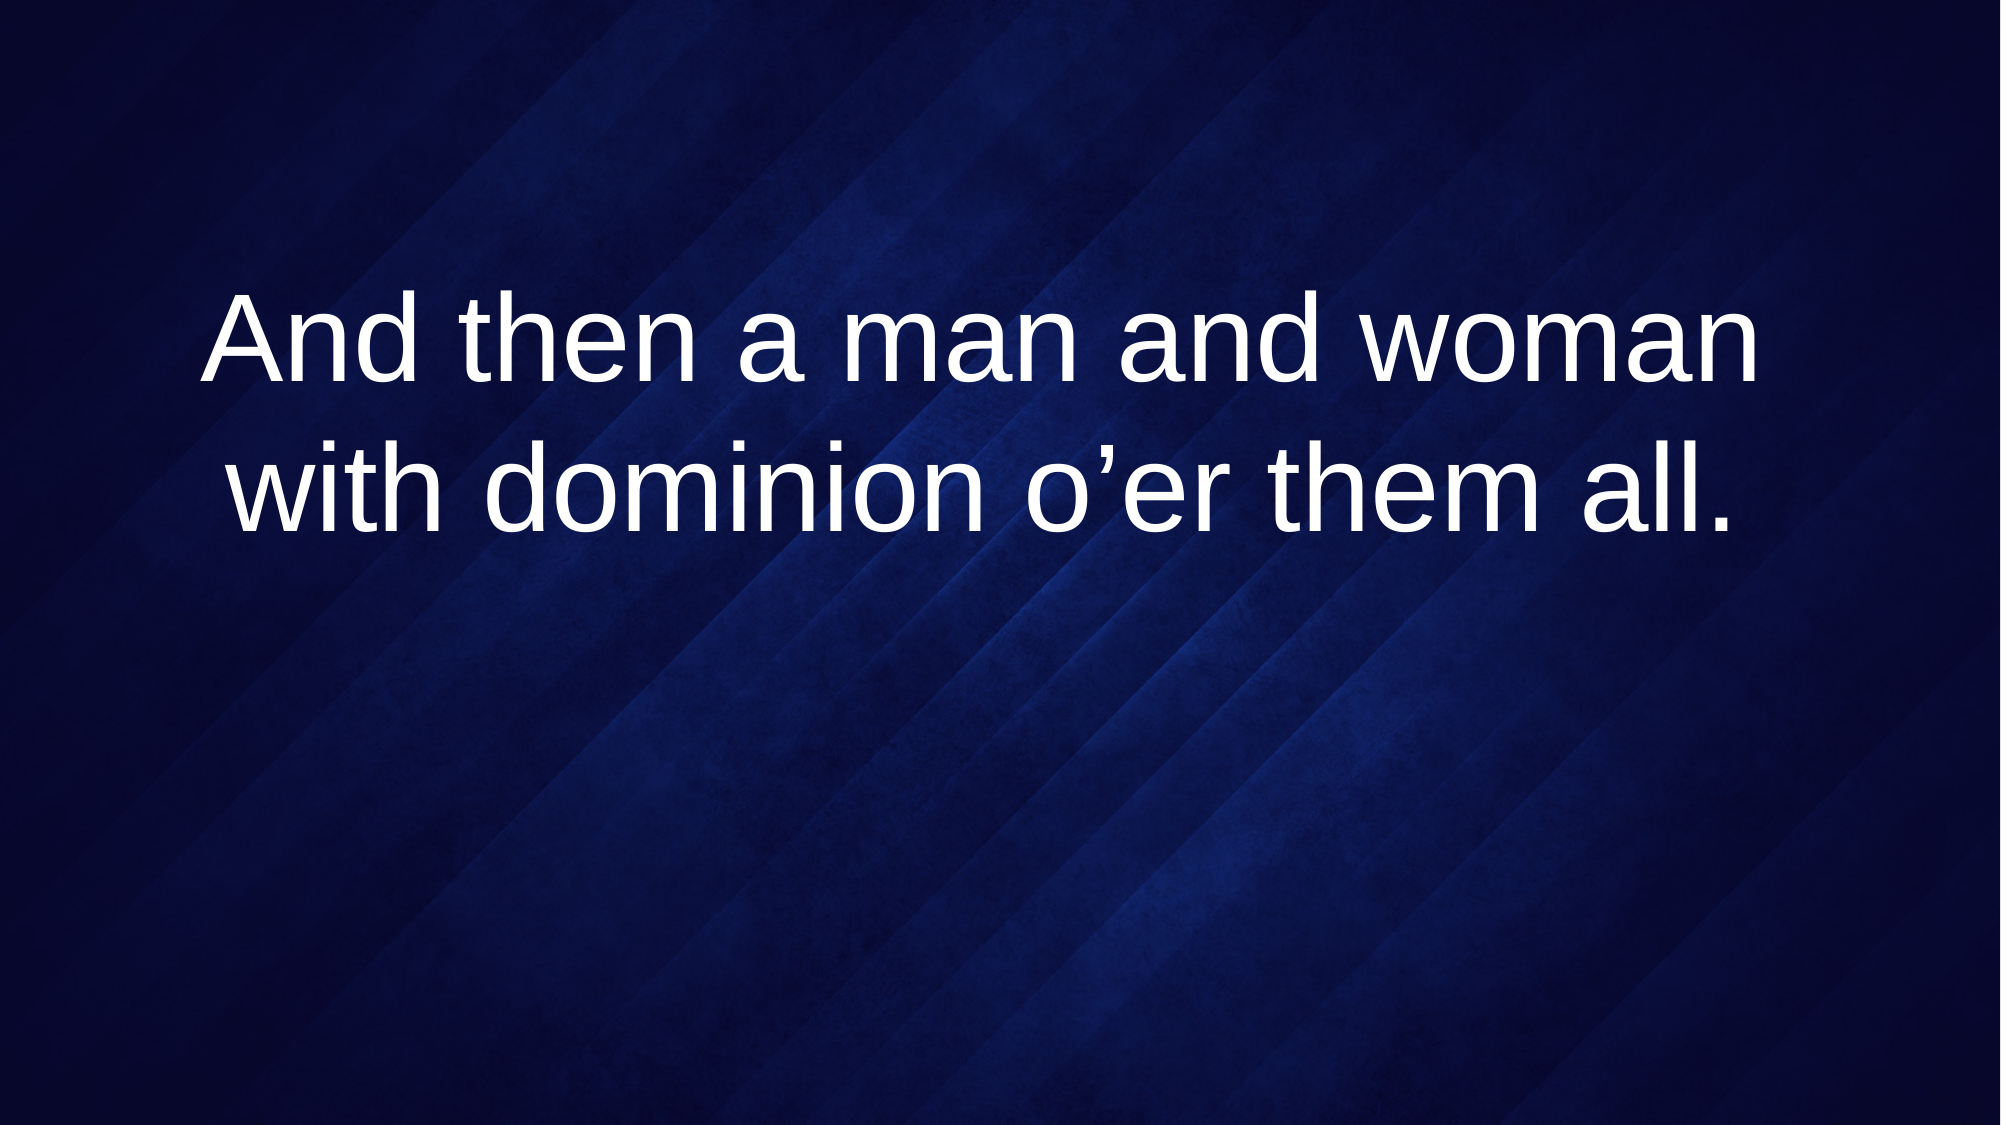

# And then a man and woman with dominion o’er them all.